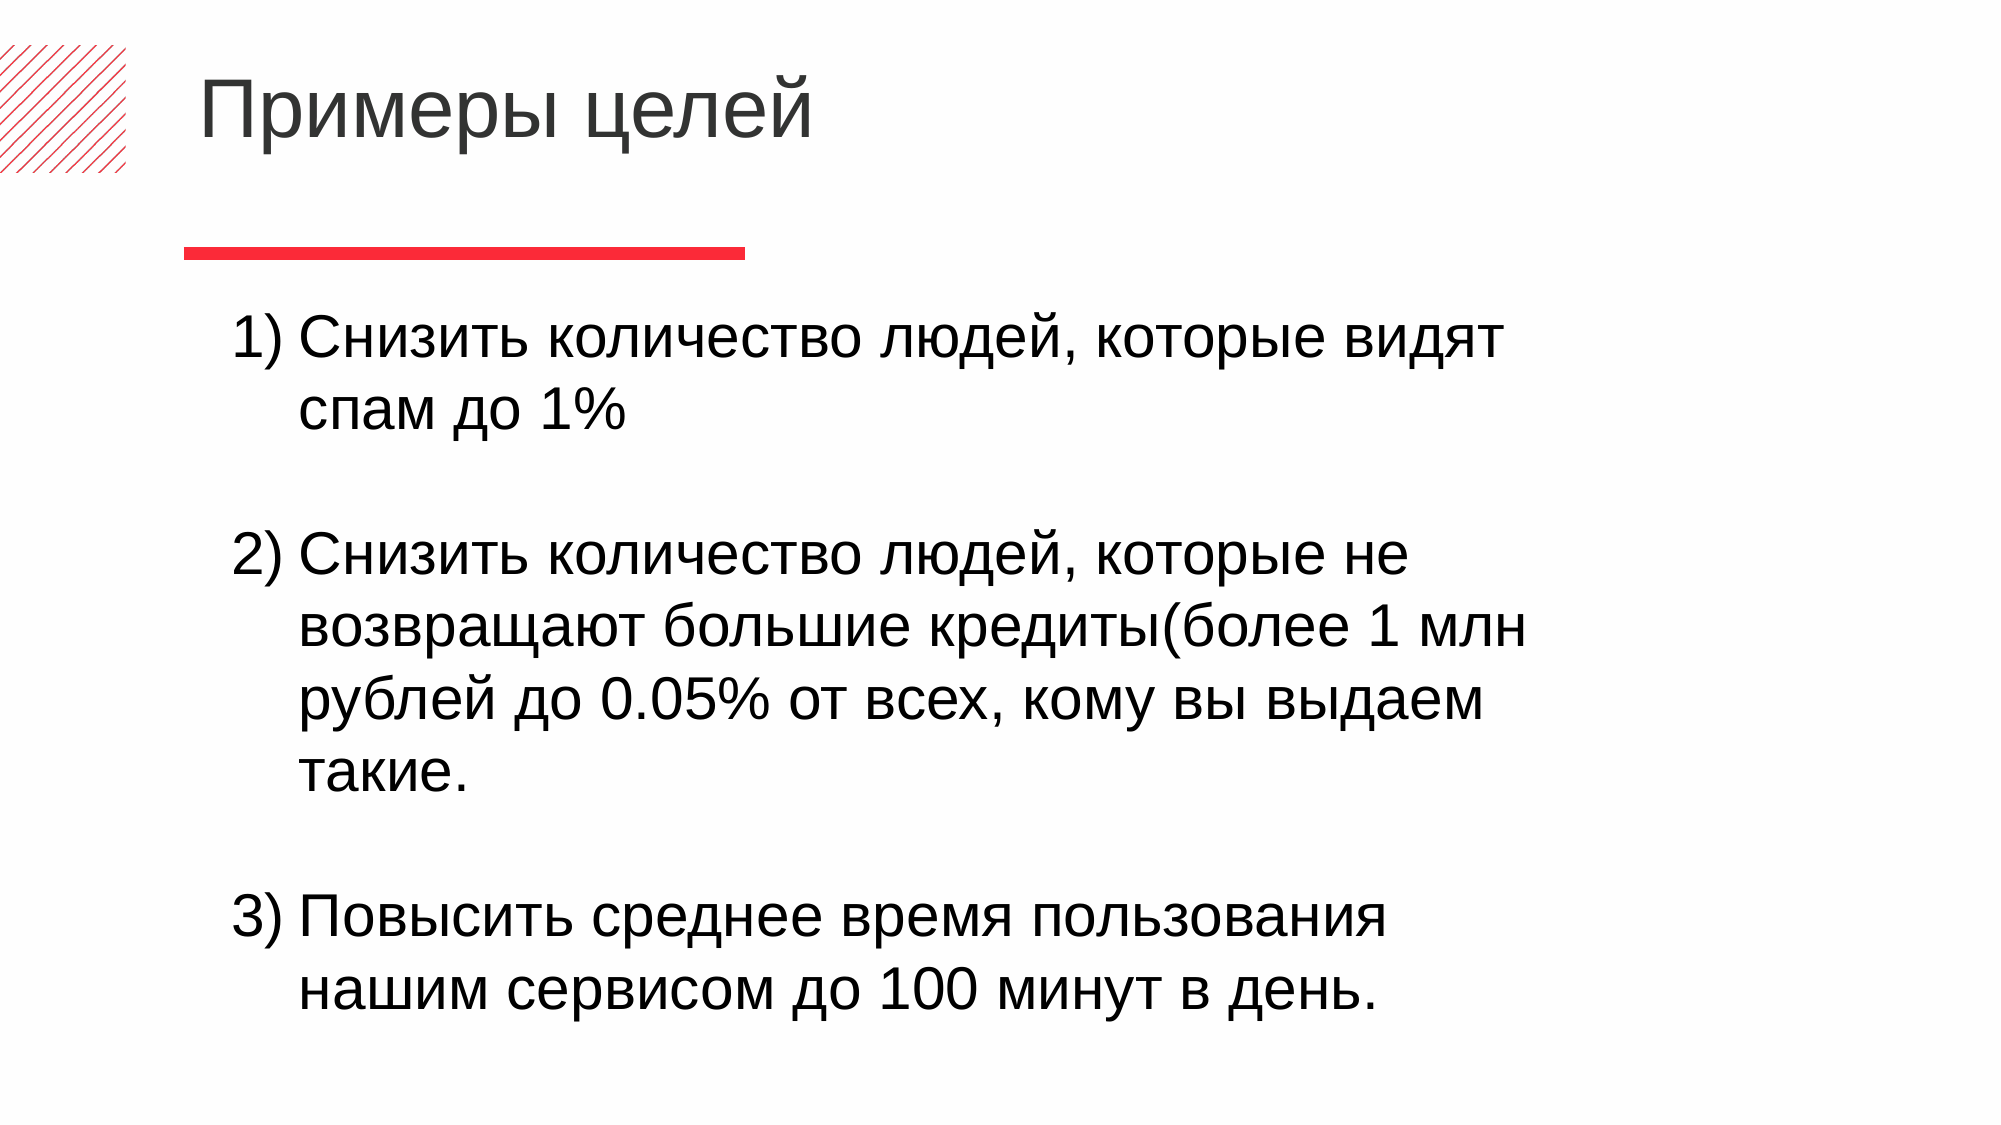

Примеры целей
Снизить количество людей, которые видят спам до 1%

Снизить количество людей, которые не возвращают большие кредиты(более 1 млн рублей до 0.05% от всех, кому вы выдаем такие.
Повысить среднее время пользования нашим сервисом до 100 минут в день.